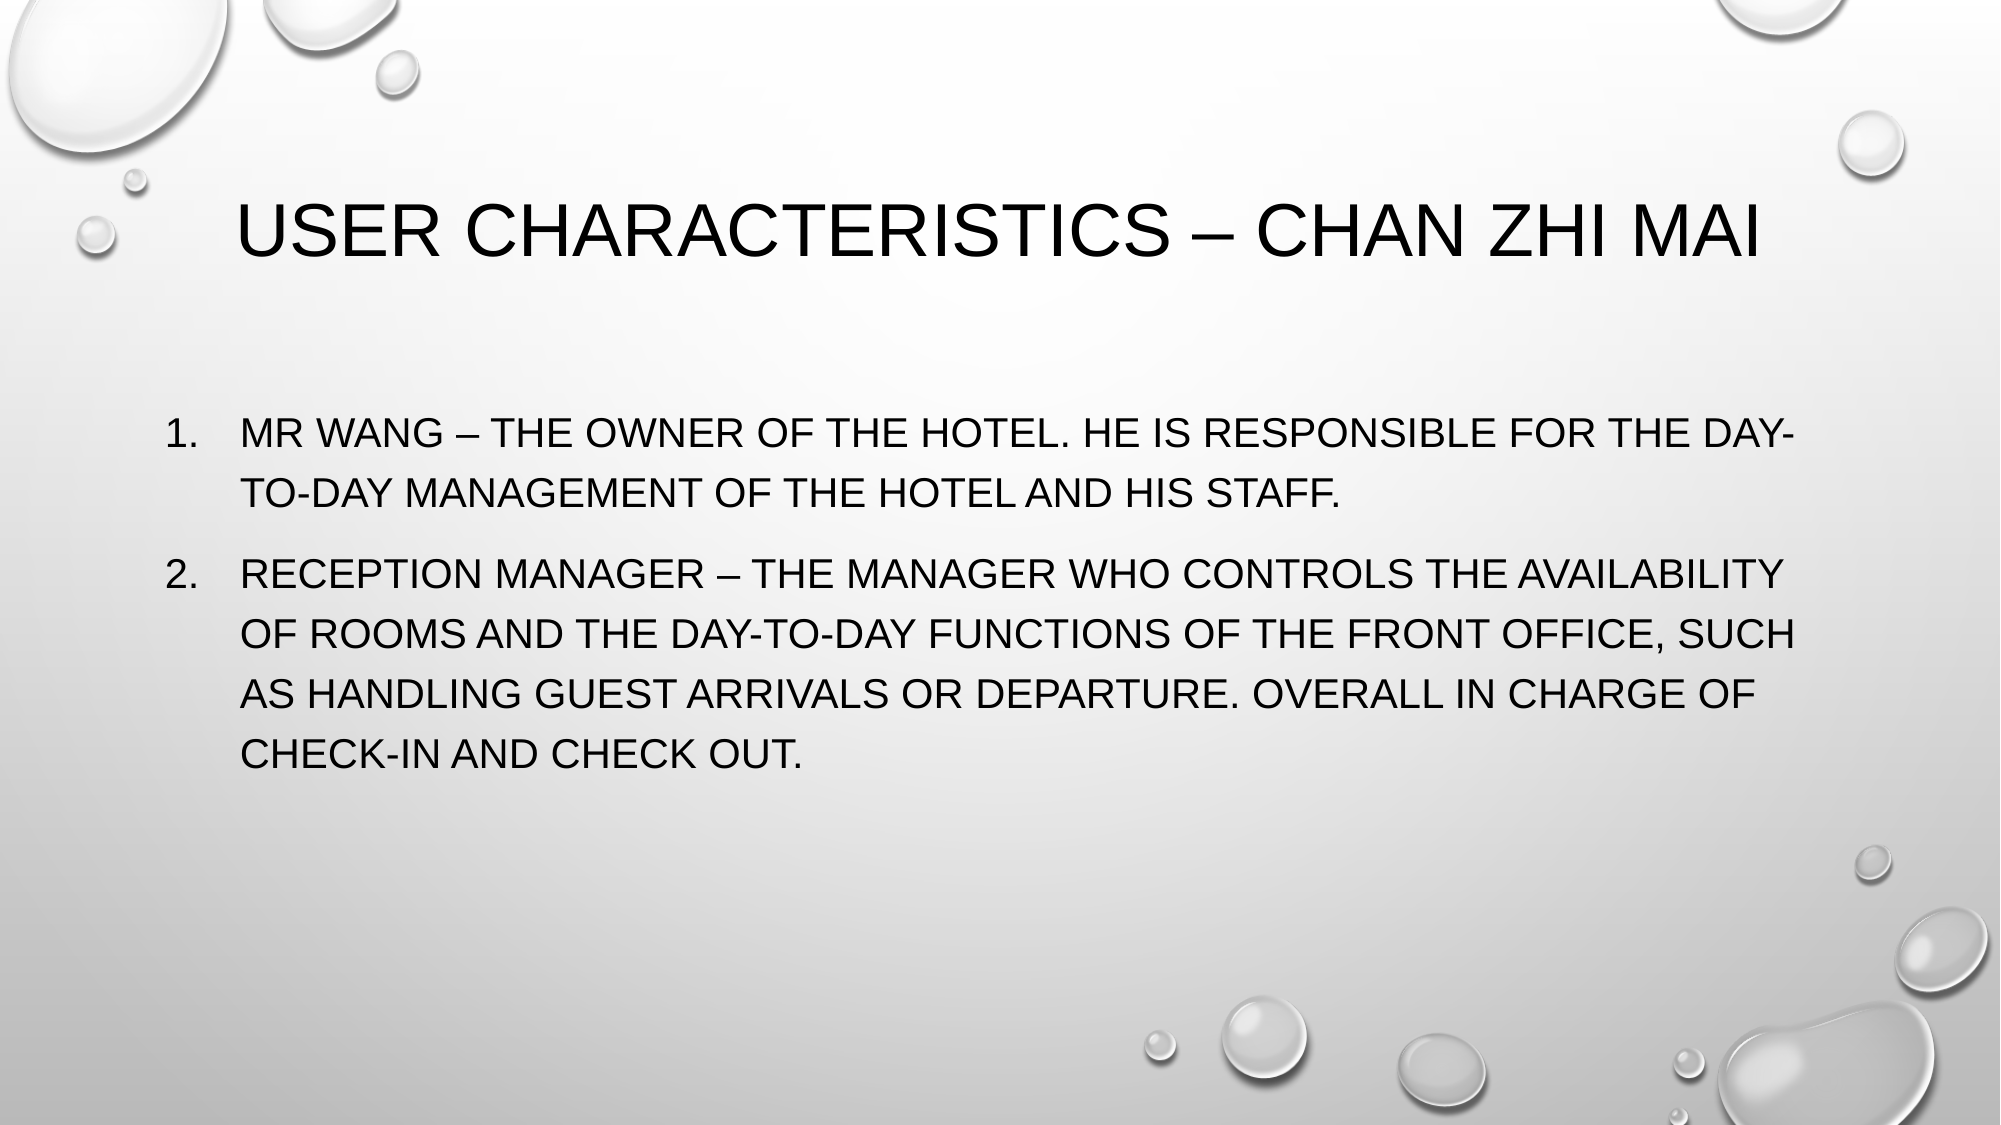

# User Characteristics – chan zhi mai
Mr Wang – The owner of the hotel. He is responsible for the day-to-Day management of the hotel and his staff.
Reception Manager – the manager who controls the availability of rooms and the day-to-day functions of the front Office, such as handling guest arrivals or departure. Overall in charge of check-In and check out.